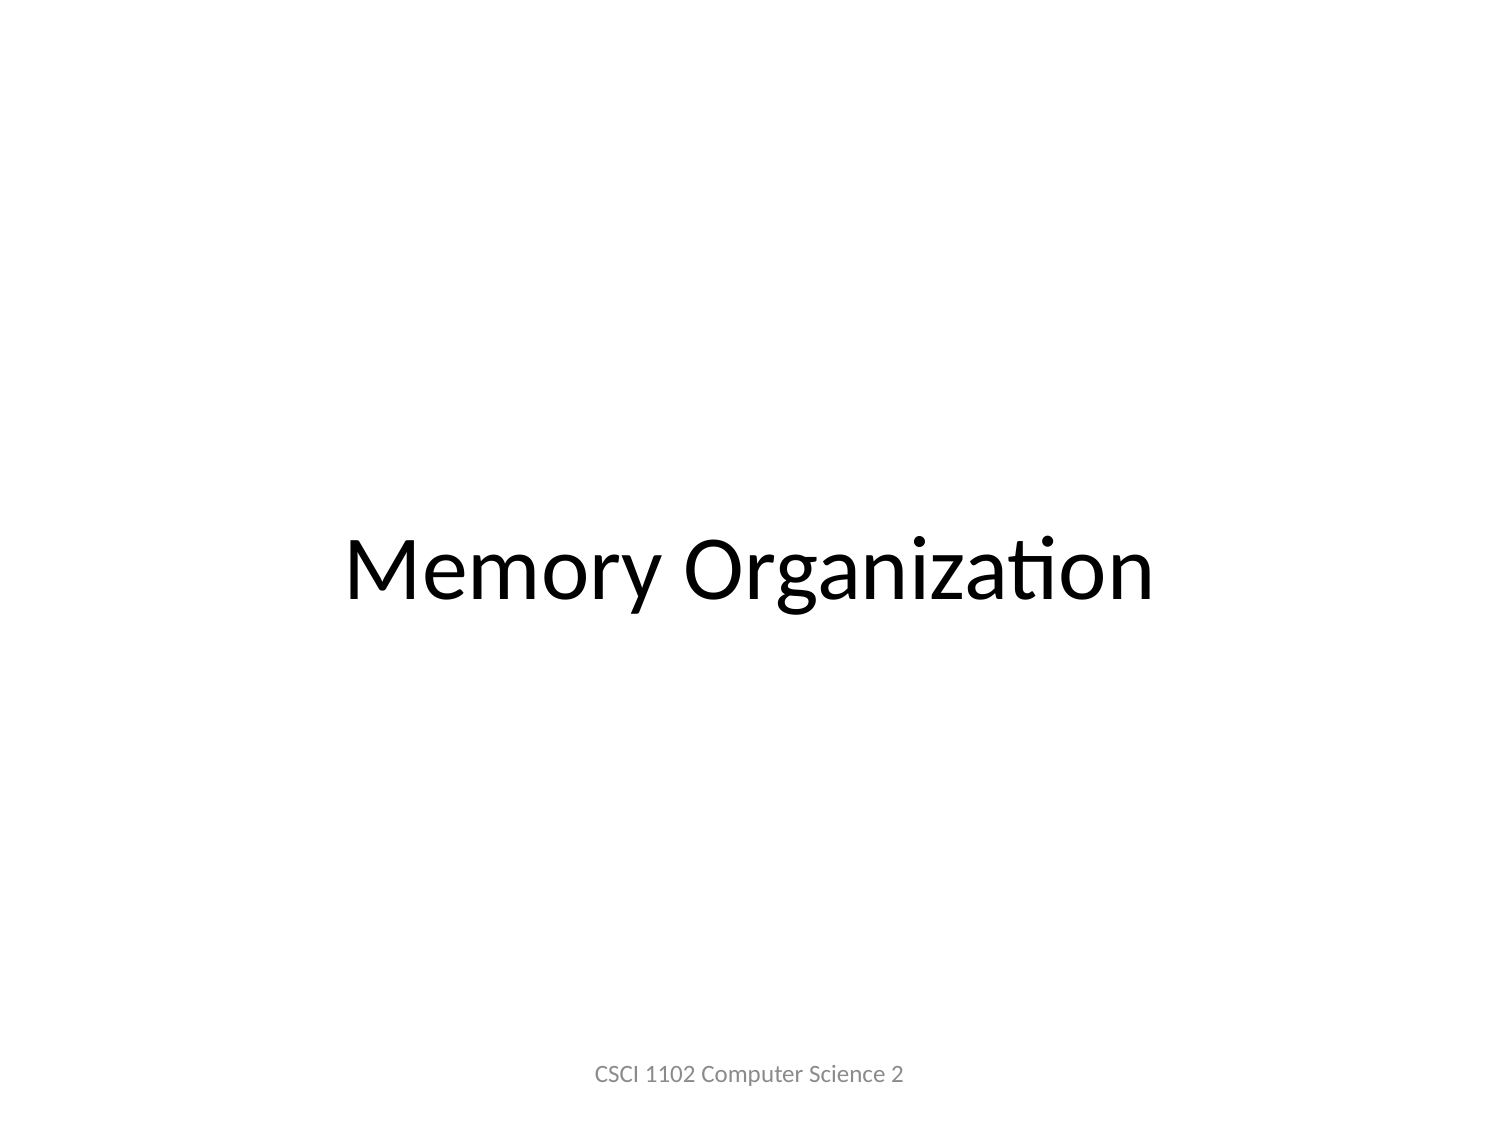

# Memory Organization
CSCI 1102 Computer Science 2